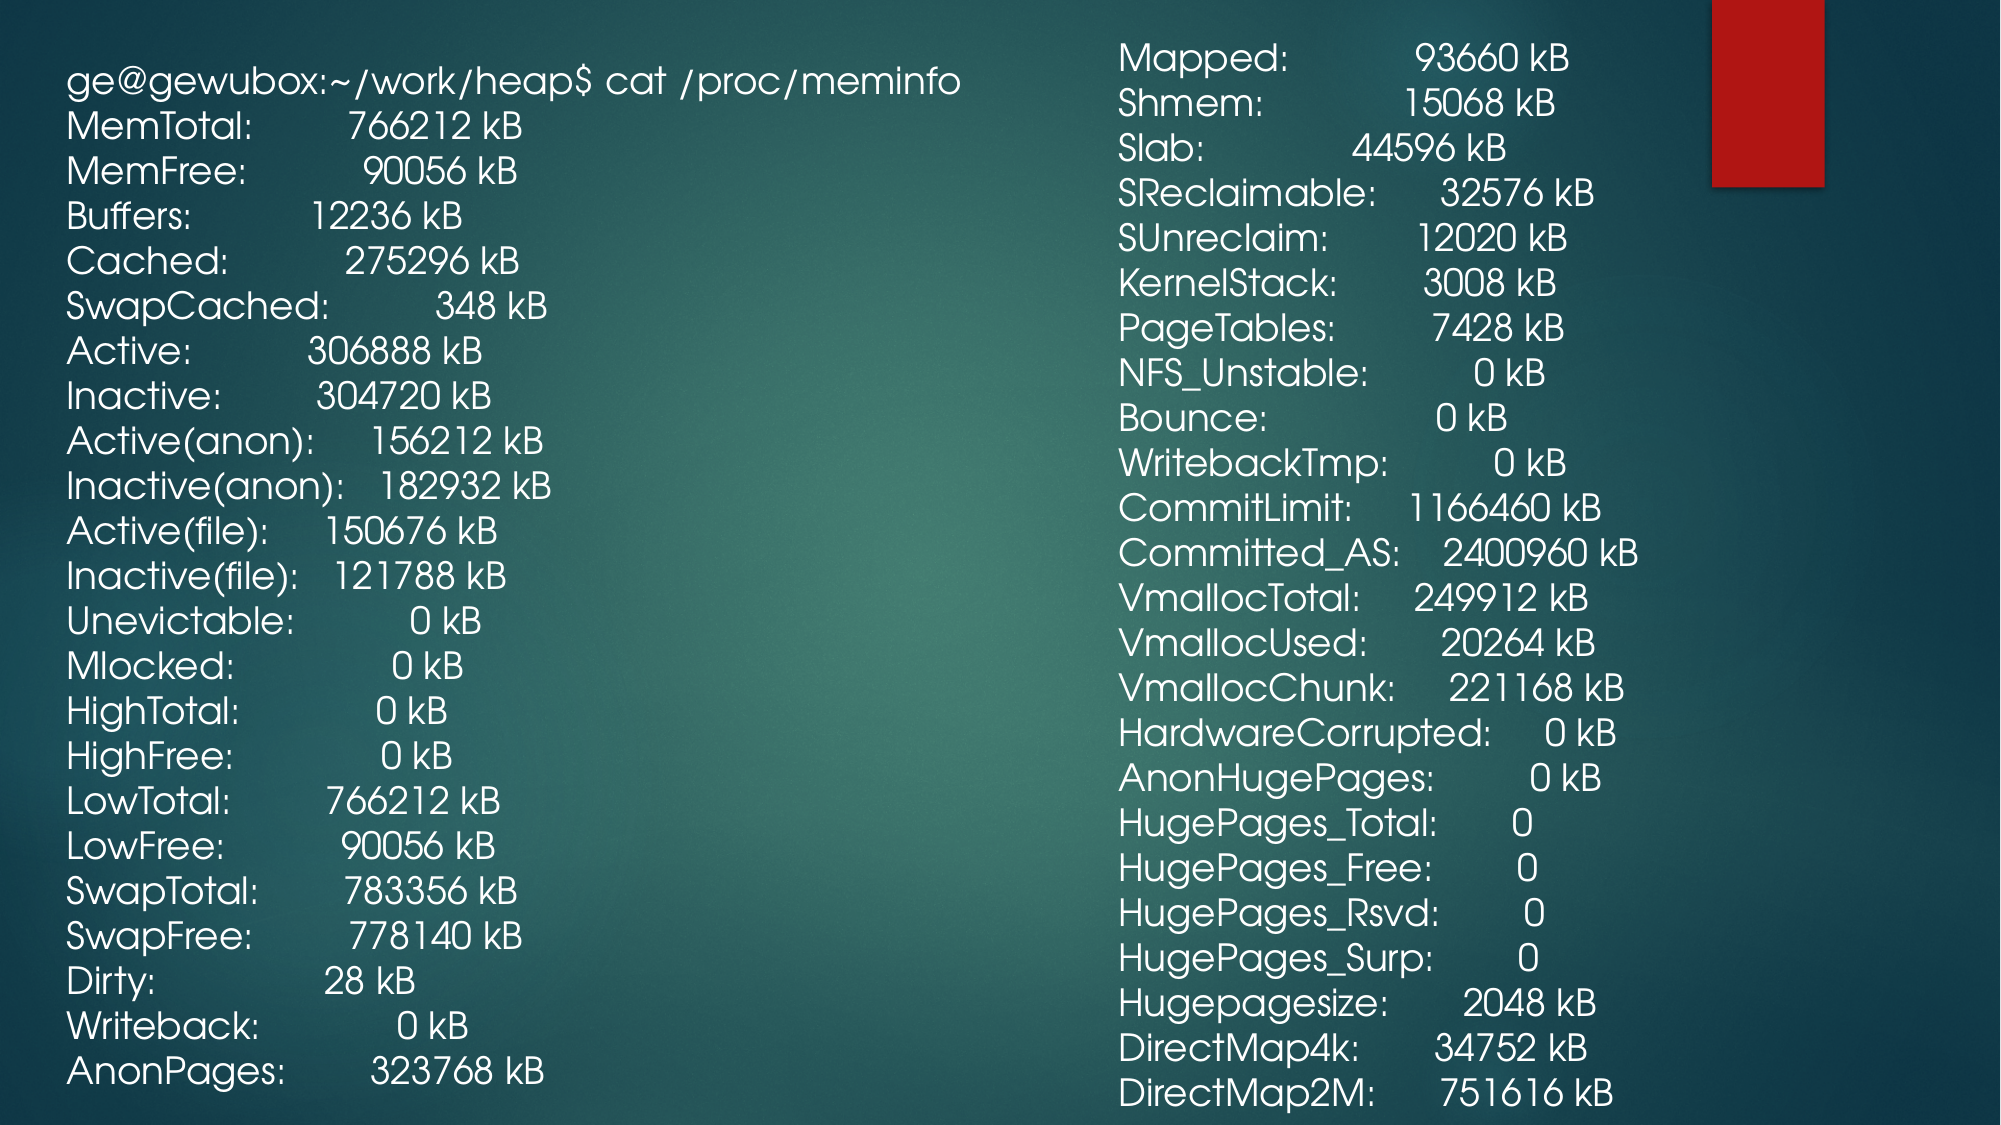

Mapped:            93660 kB
Shmem:             15068 kB
Slab:              44596 kB
SReclaimable:      32576 kB
SUnreclaim:        12020 kB
KernelStack:        3008 kB
PageTables:         7428 kB
NFS_Unstable:          0 kB
Bounce:                0 kB
WritebackTmp:          0 kB
CommitLimit:     1166460 kB
Committed_AS:    2400960 kB
VmallocTotal:     249912 kB
VmallocUsed:       20264 kB
VmallocChunk:     221168 kB
HardwareCorrupted:     0 kB
AnonHugePages:         0 kB
HugePages_Total:       0
HugePages_Free:        0
HugePages_Rsvd:        0
HugePages_Surp:        0
Hugepagesize:       2048 kB
DirectMap4k:       34752 kB
DirectMap2M:      751616 kB
ge@gewubox:~/work/heap$ cat /proc/meminfo
MemTotal:         766212 kB
MemFree:           90056 kB
Buffers:           12236 kB
Cached:           275296 kB
SwapCached:          348 kB
Active:           306888 kB
Inactive:         304720 kB
Active(anon):     156212 kB
Inactive(anon):   182932 kB
Active(file):     150676 kB
Inactive(file):   121788 kB
Unevictable:           0 kB
Mlocked:               0 kB
HighTotal:             0 kB
HighFree:              0 kB
LowTotal:         766212 kB
LowFree:           90056 kB
SwapTotal:        783356 kB
SwapFree:         778140 kB
Dirty:                28 kB
Writeback:             0 kB
AnonPages:        323768 kB